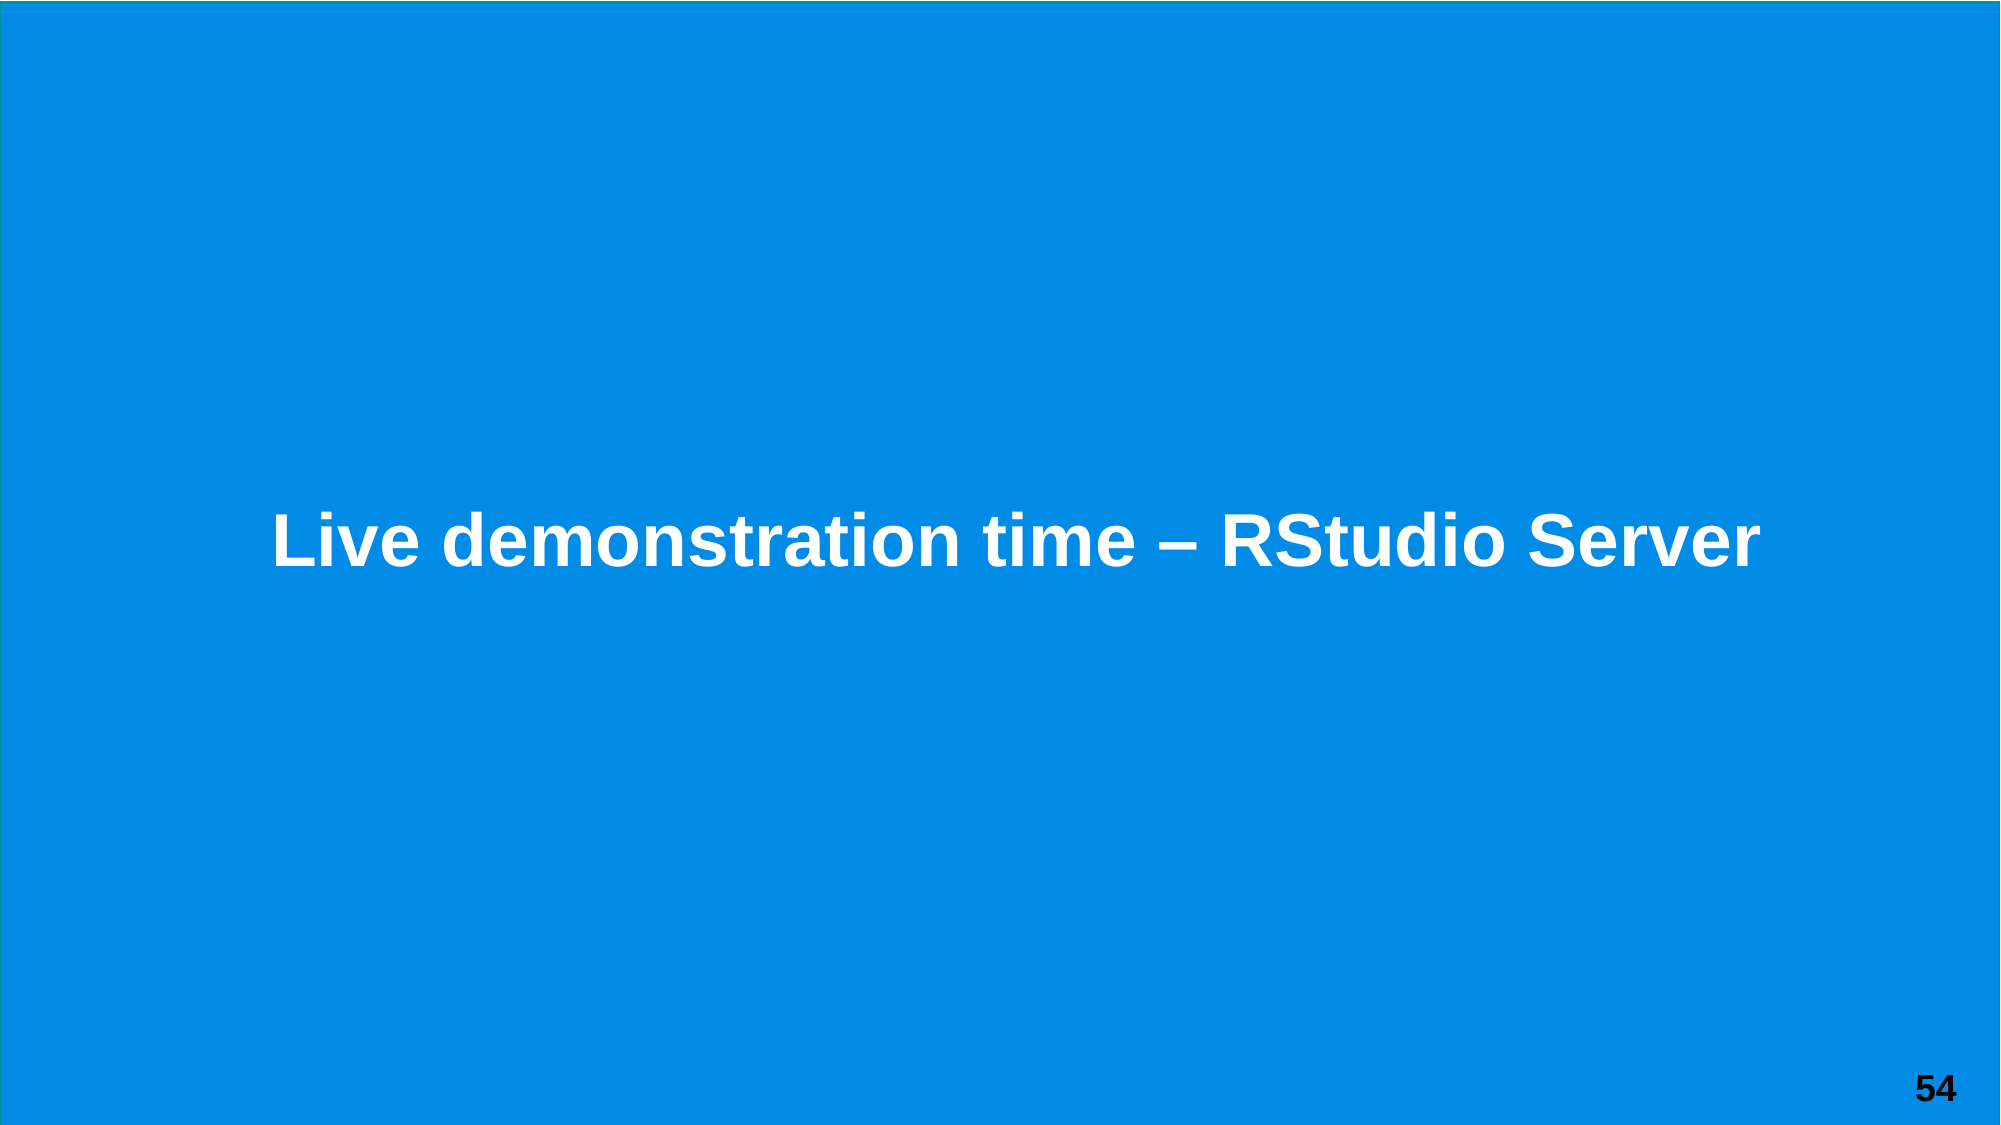

# Live demonstration time – RStudio Server
54